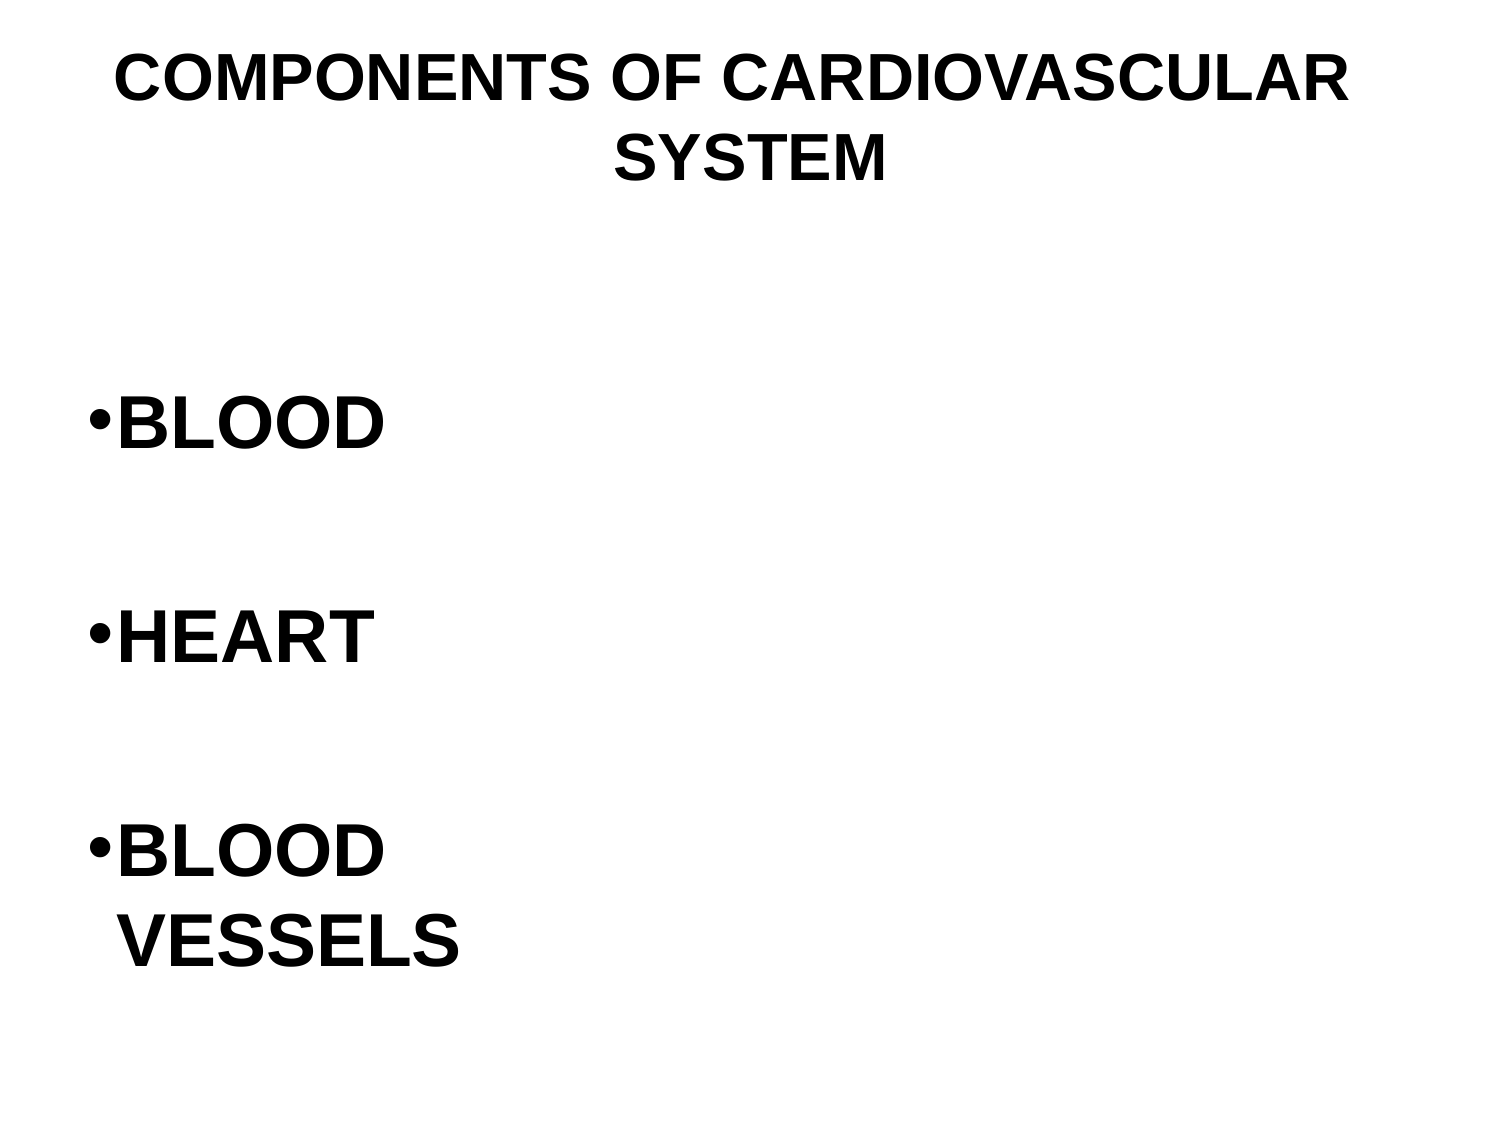

# COMPONENTS OF CARDIOVASCULAR  SYSTEM
BLOOD

HEART

BLOOD VESSELS